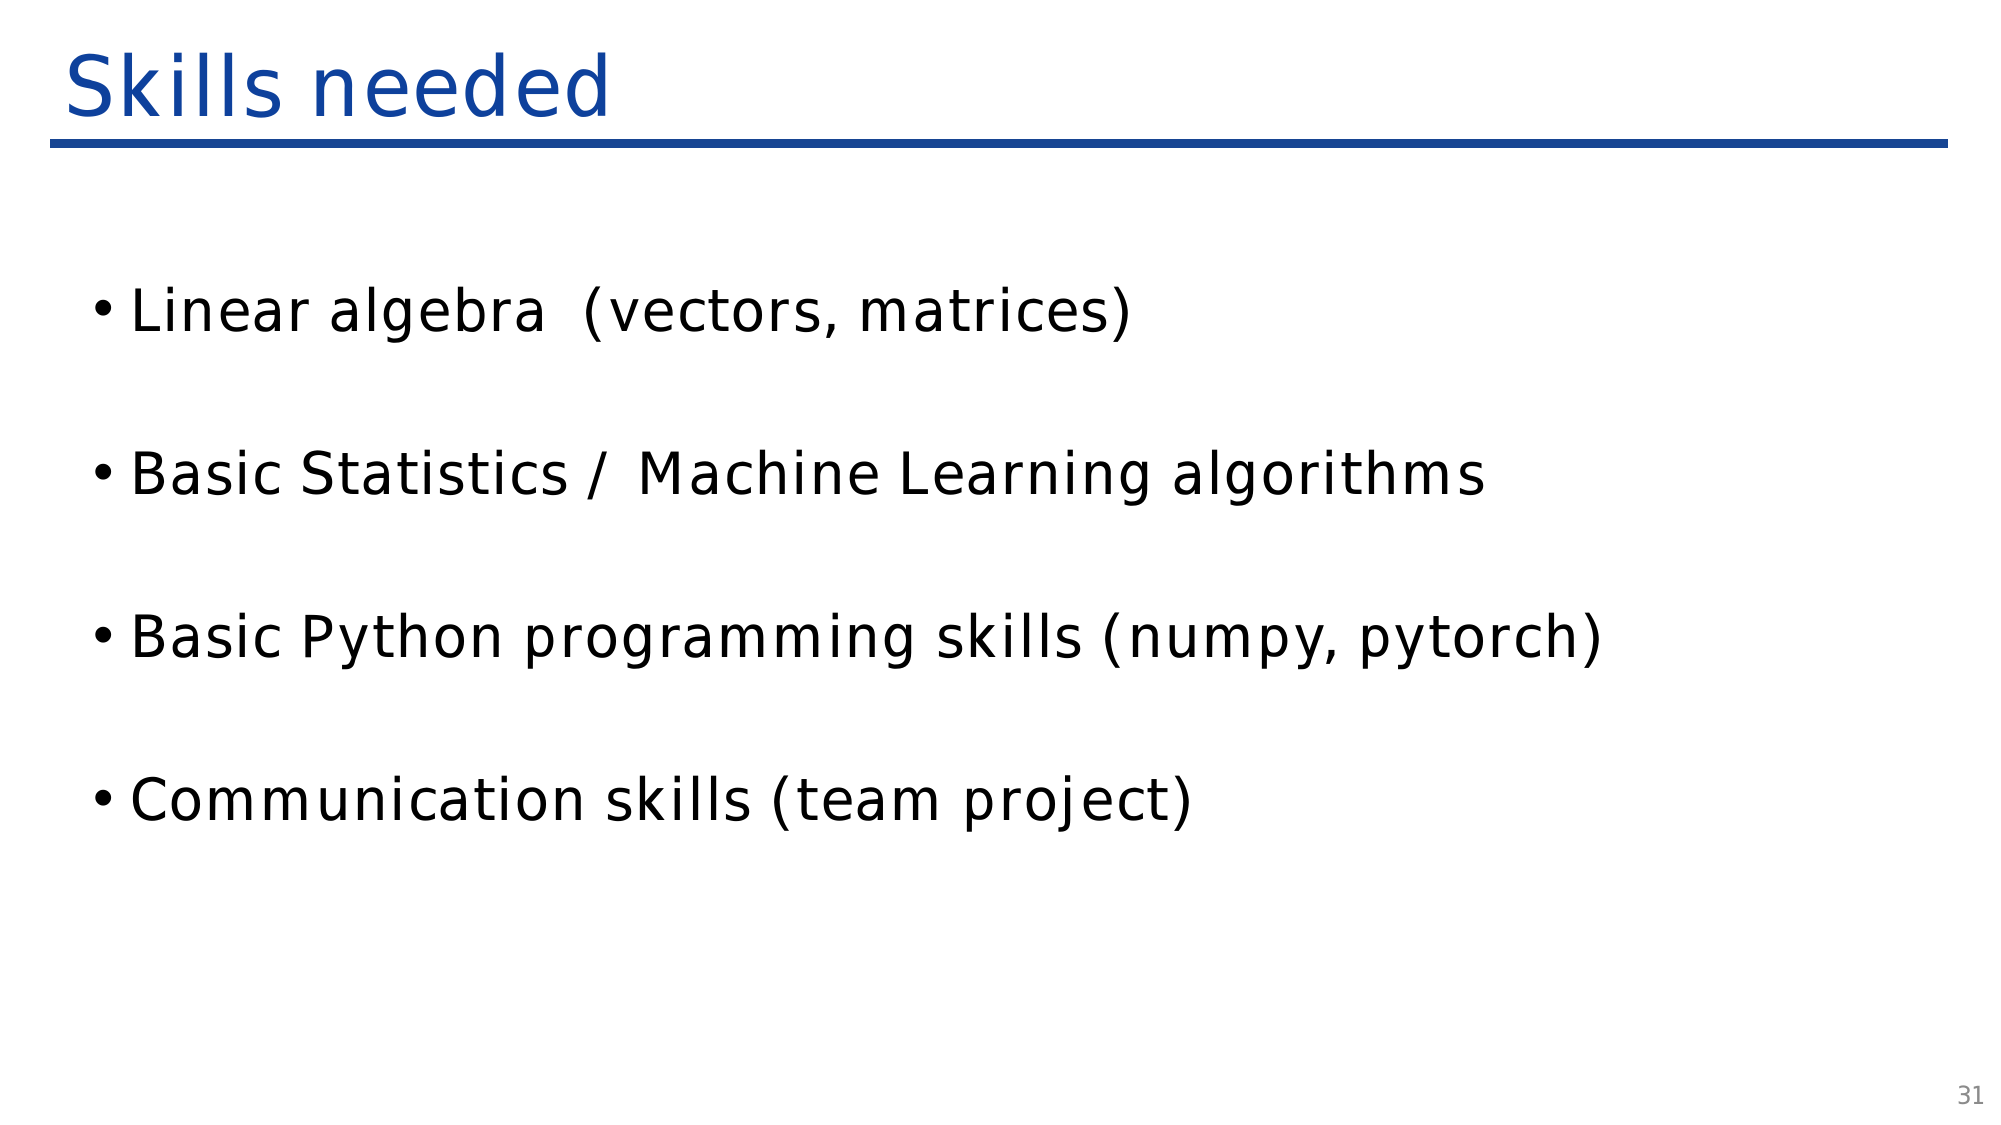

# Skills needed
Linear algebra  (vectors, matrices)
Basic Statistics / Machine Learning algorithms
Basic Python programming skills (numpy, pytorch)
Communication skills (team project)

31